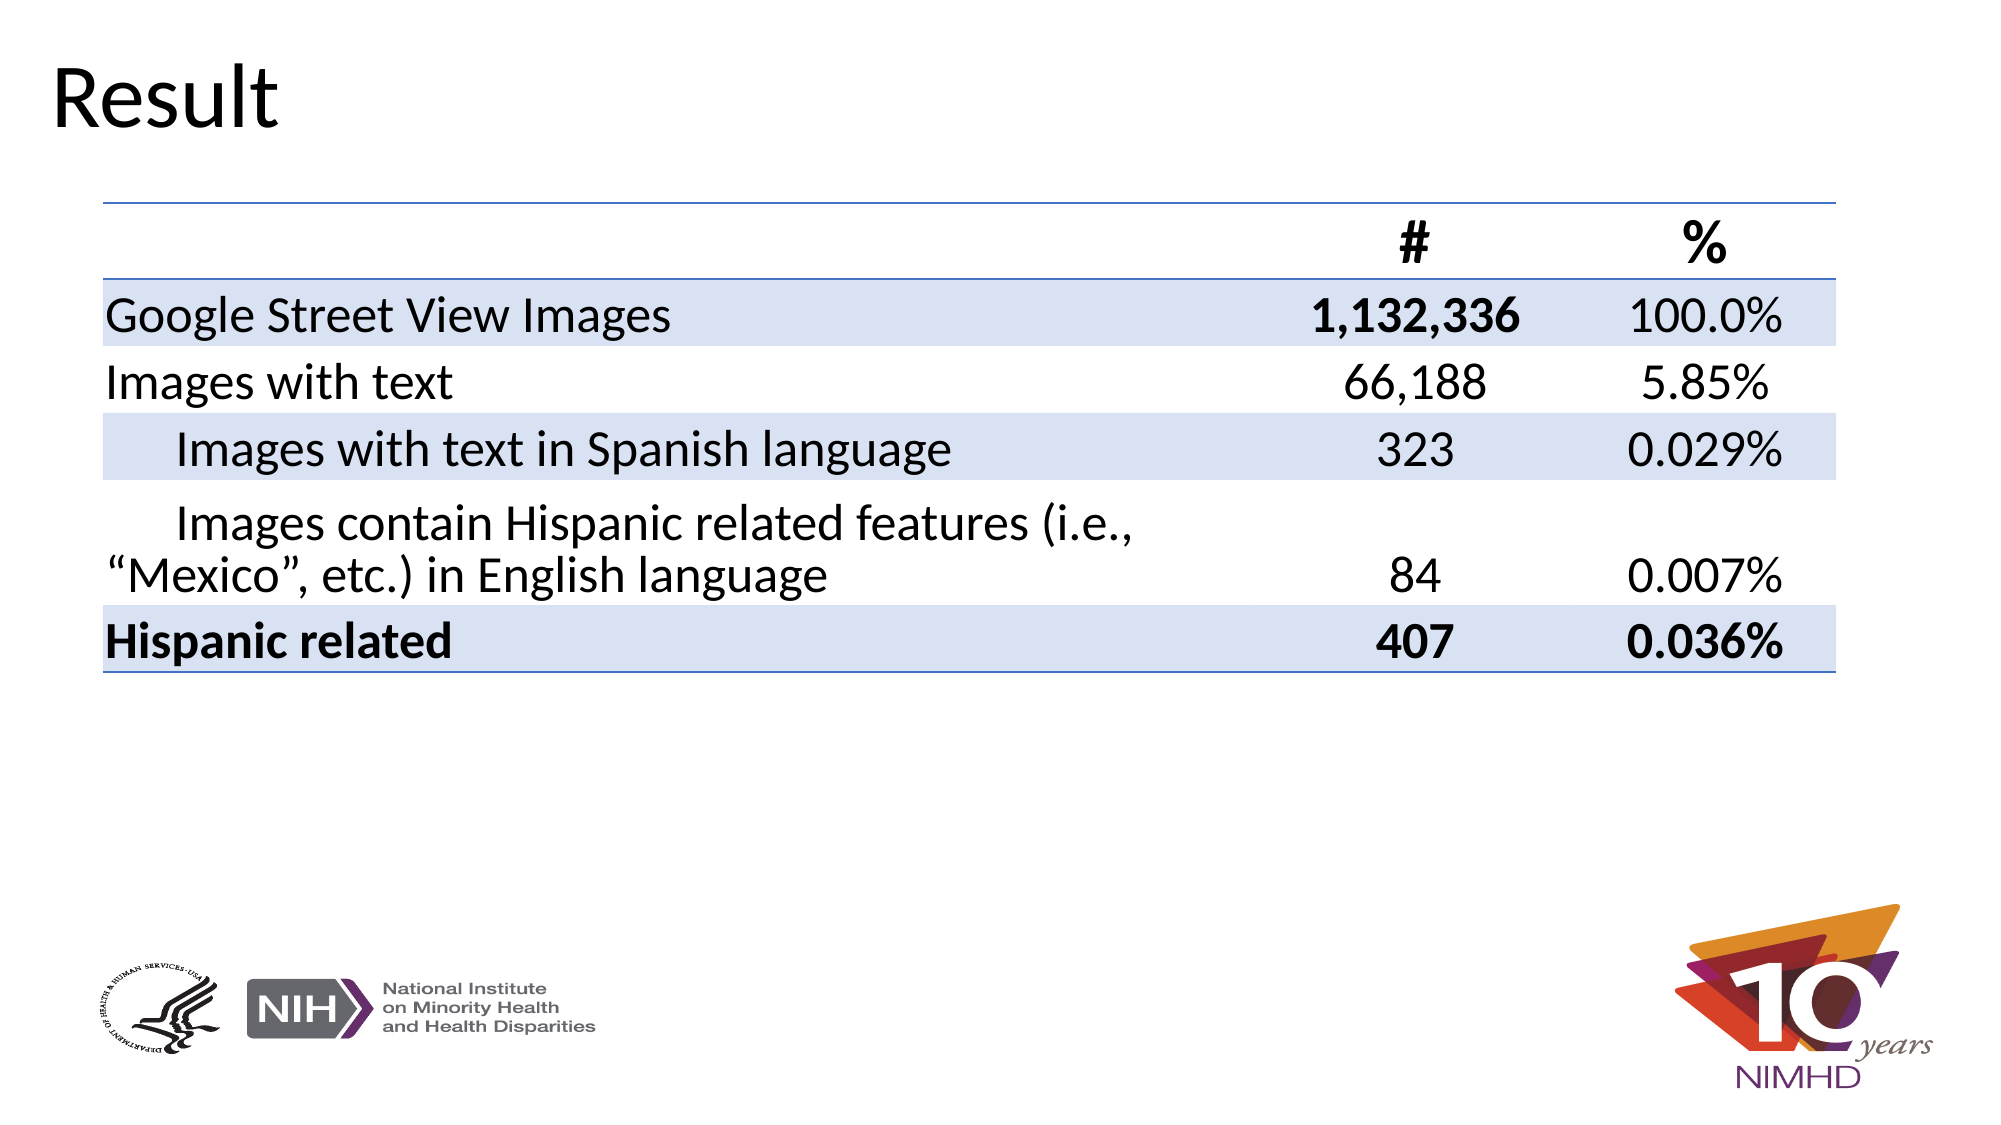

# Result
|  | # | % |
| --- | --- | --- |
| Google Street View Images | 1,132,336 | 100.0% |
| Images with text | 66,188 | 5.85% |
| Images with text in Spanish language | 323 | 0.029% |
| Images contain Hispanic related features (i.e., “Mexico”, etc.) in English language | 84 | 0.007% |
| Hispanic related | 407 | 0.036% |